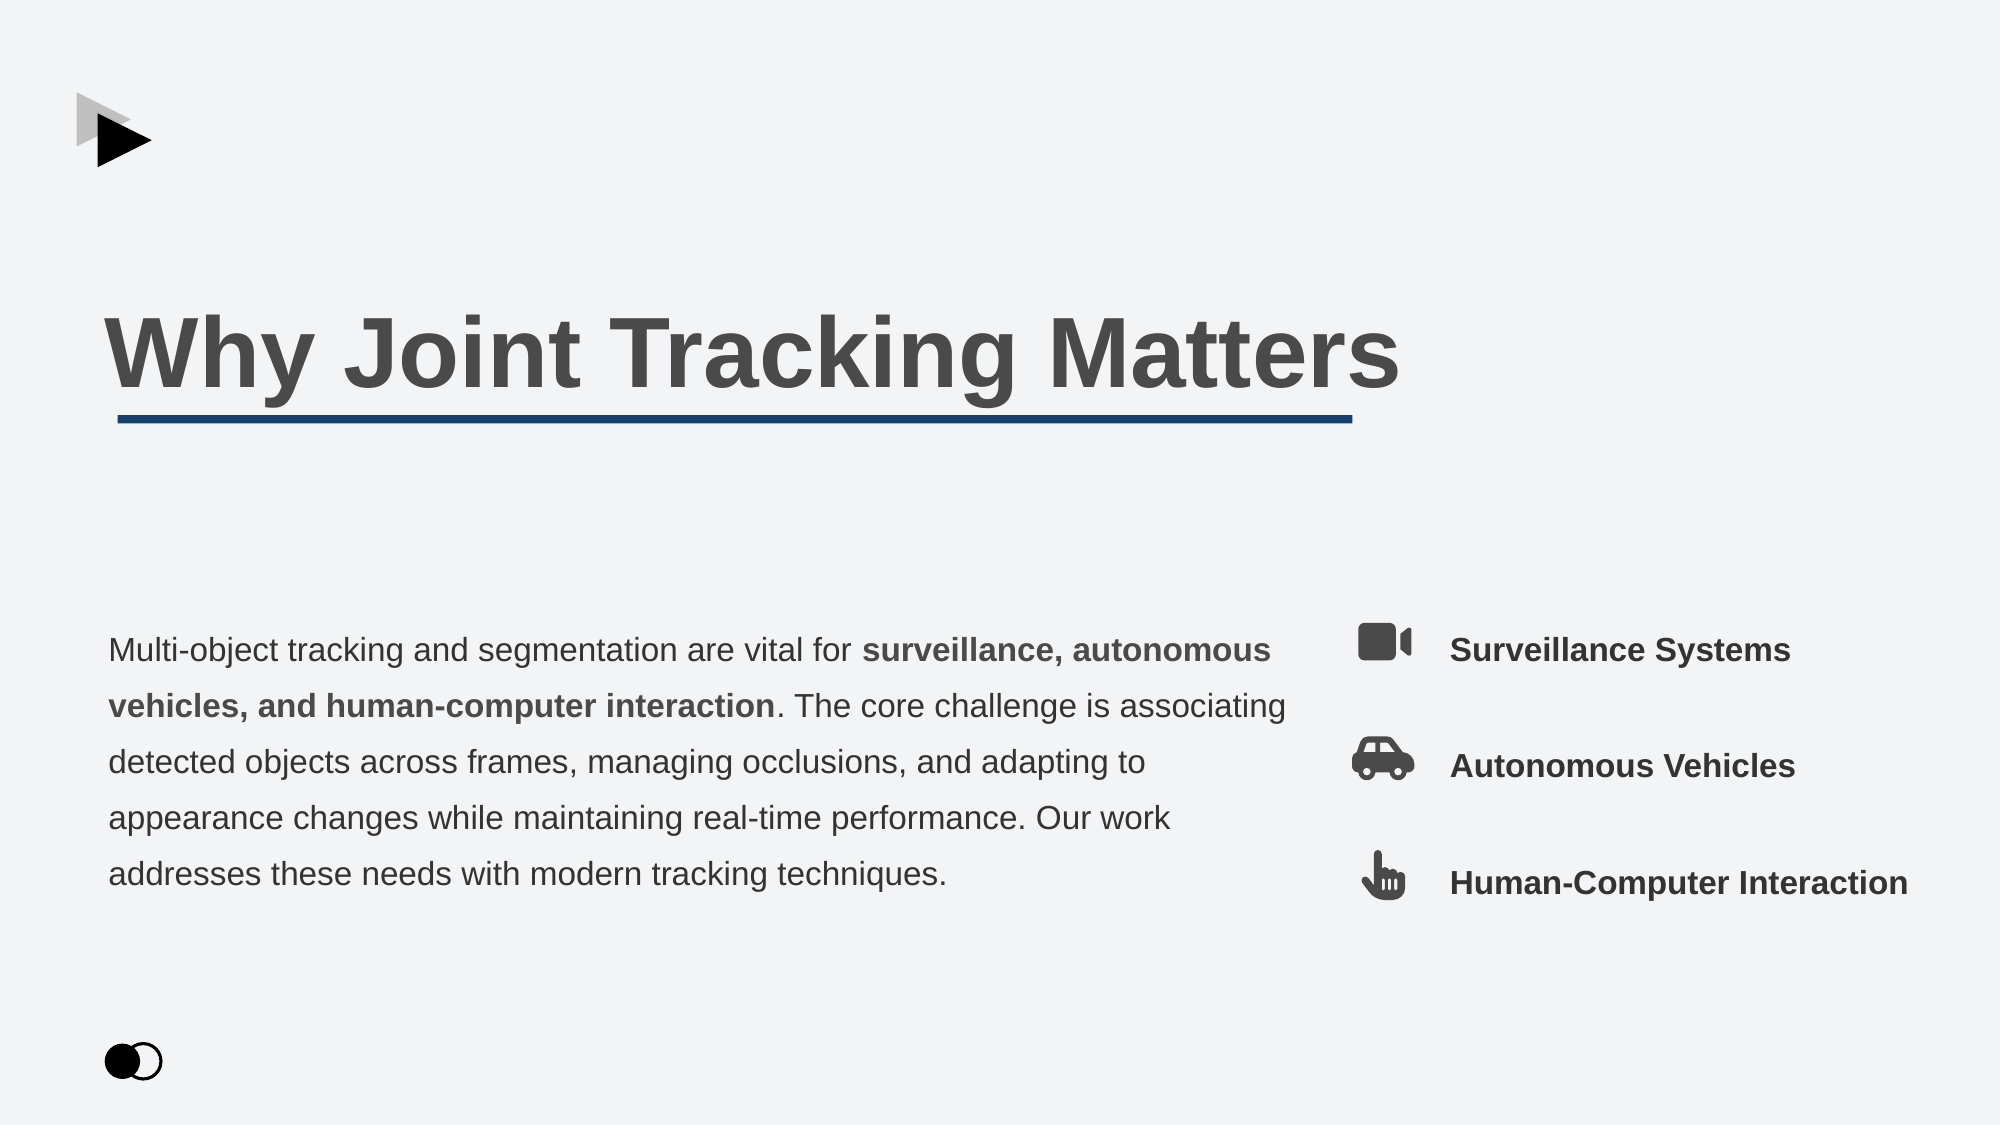

Why Joint Tracking Matters

Multi-object tracking and segmentation are vital for surveillance, autonomous vehicles, and human-computer interaction. The core challenge is associating detected objects across frames, managing occlusions, and adapting to appearance changes while maintaining real-time performance. Our work addresses these needs with modern tracking techniques.

Surveillance Systems

Autonomous Vehicles

Human-Computer Interaction